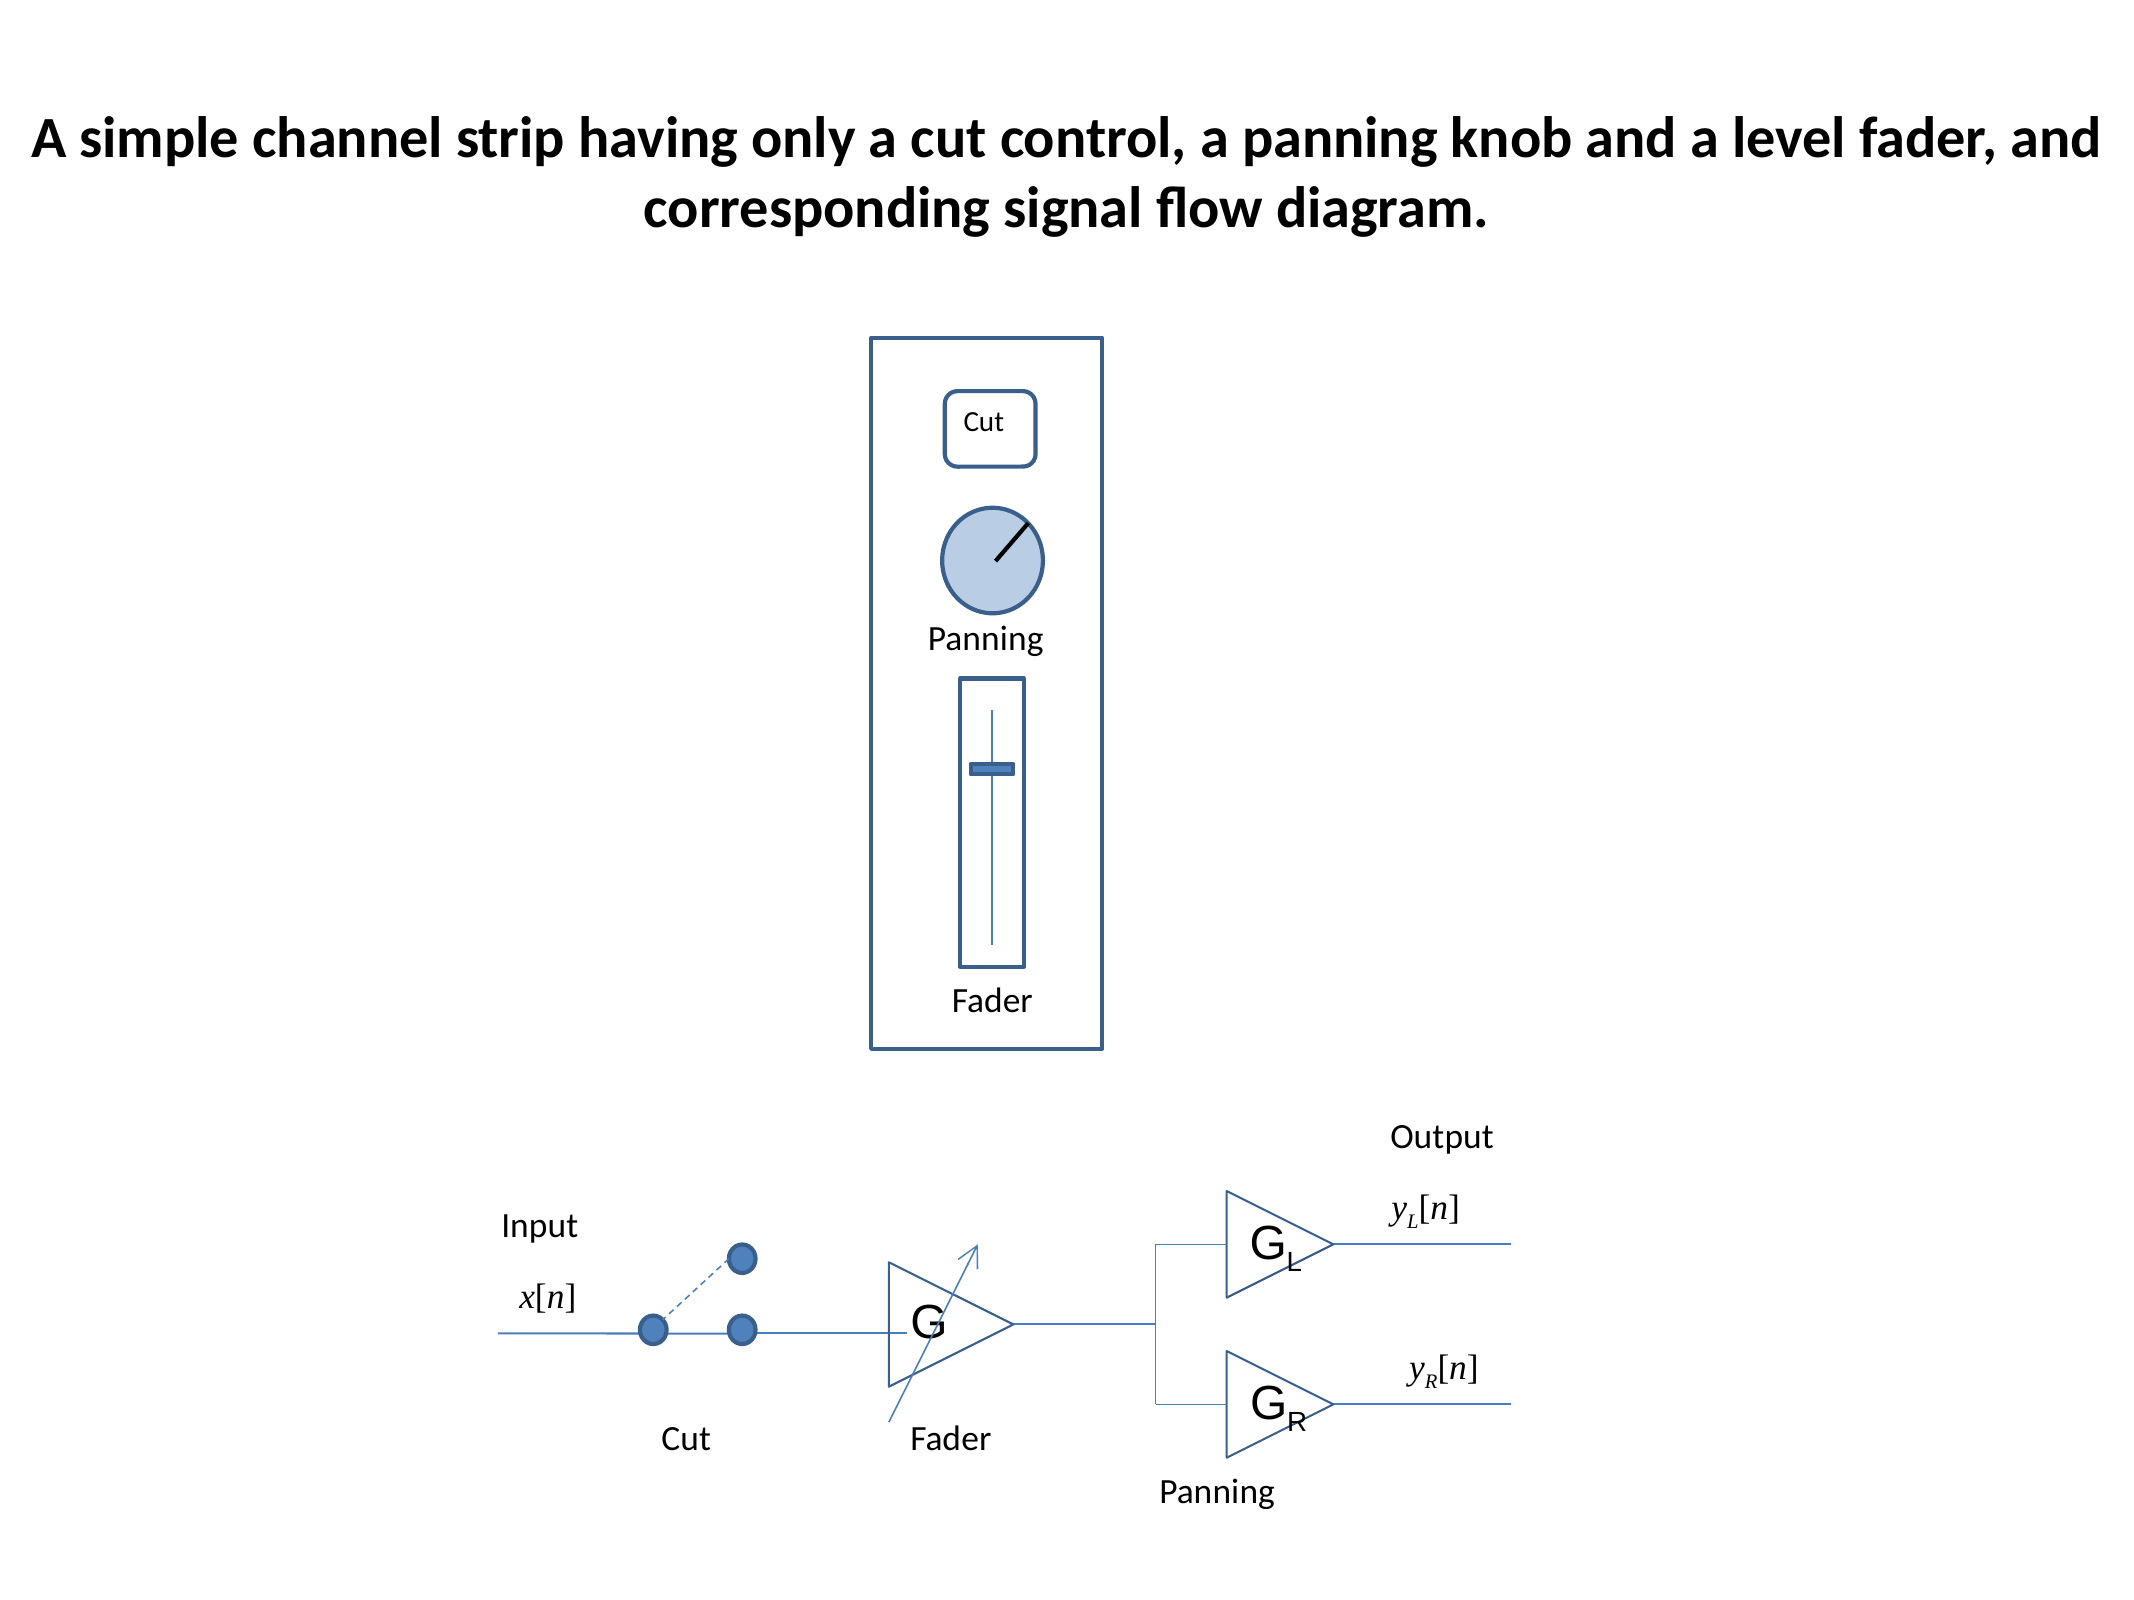

# A simple channel strip having only a cut control, a panning knob and a level fader, and corresponding signal flow diagram.

Cut

Panning

   Fader
Output
yL[n]

Input
GL

x[n]
G

yR[n]

GR
Cut
Fader
Panning